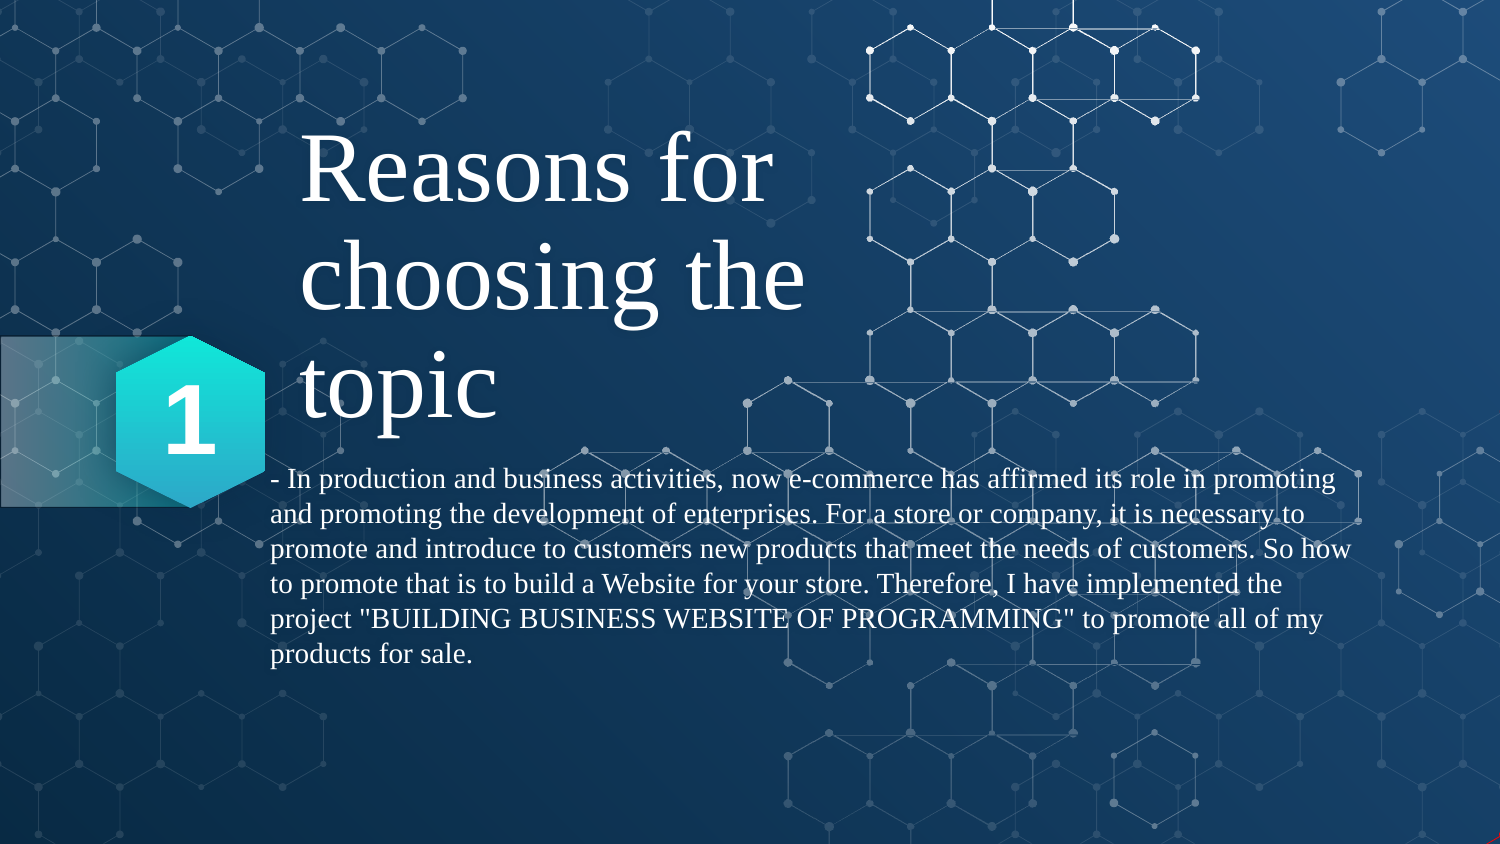

1
# Reasons for choosing the topic
- In production and business activities, now e-commerce has affirmed its role in promoting and promoting the development of enterprises. For a store or company, it is necessary to promote and introduce to customers new products that meet the needs of customers. So how to promote that is to build a Website for your store. Therefore, I have implemented the project "BUILDING BUSINESS WEBSITE OF PROGRAMMING" to promote all of my products for sale.